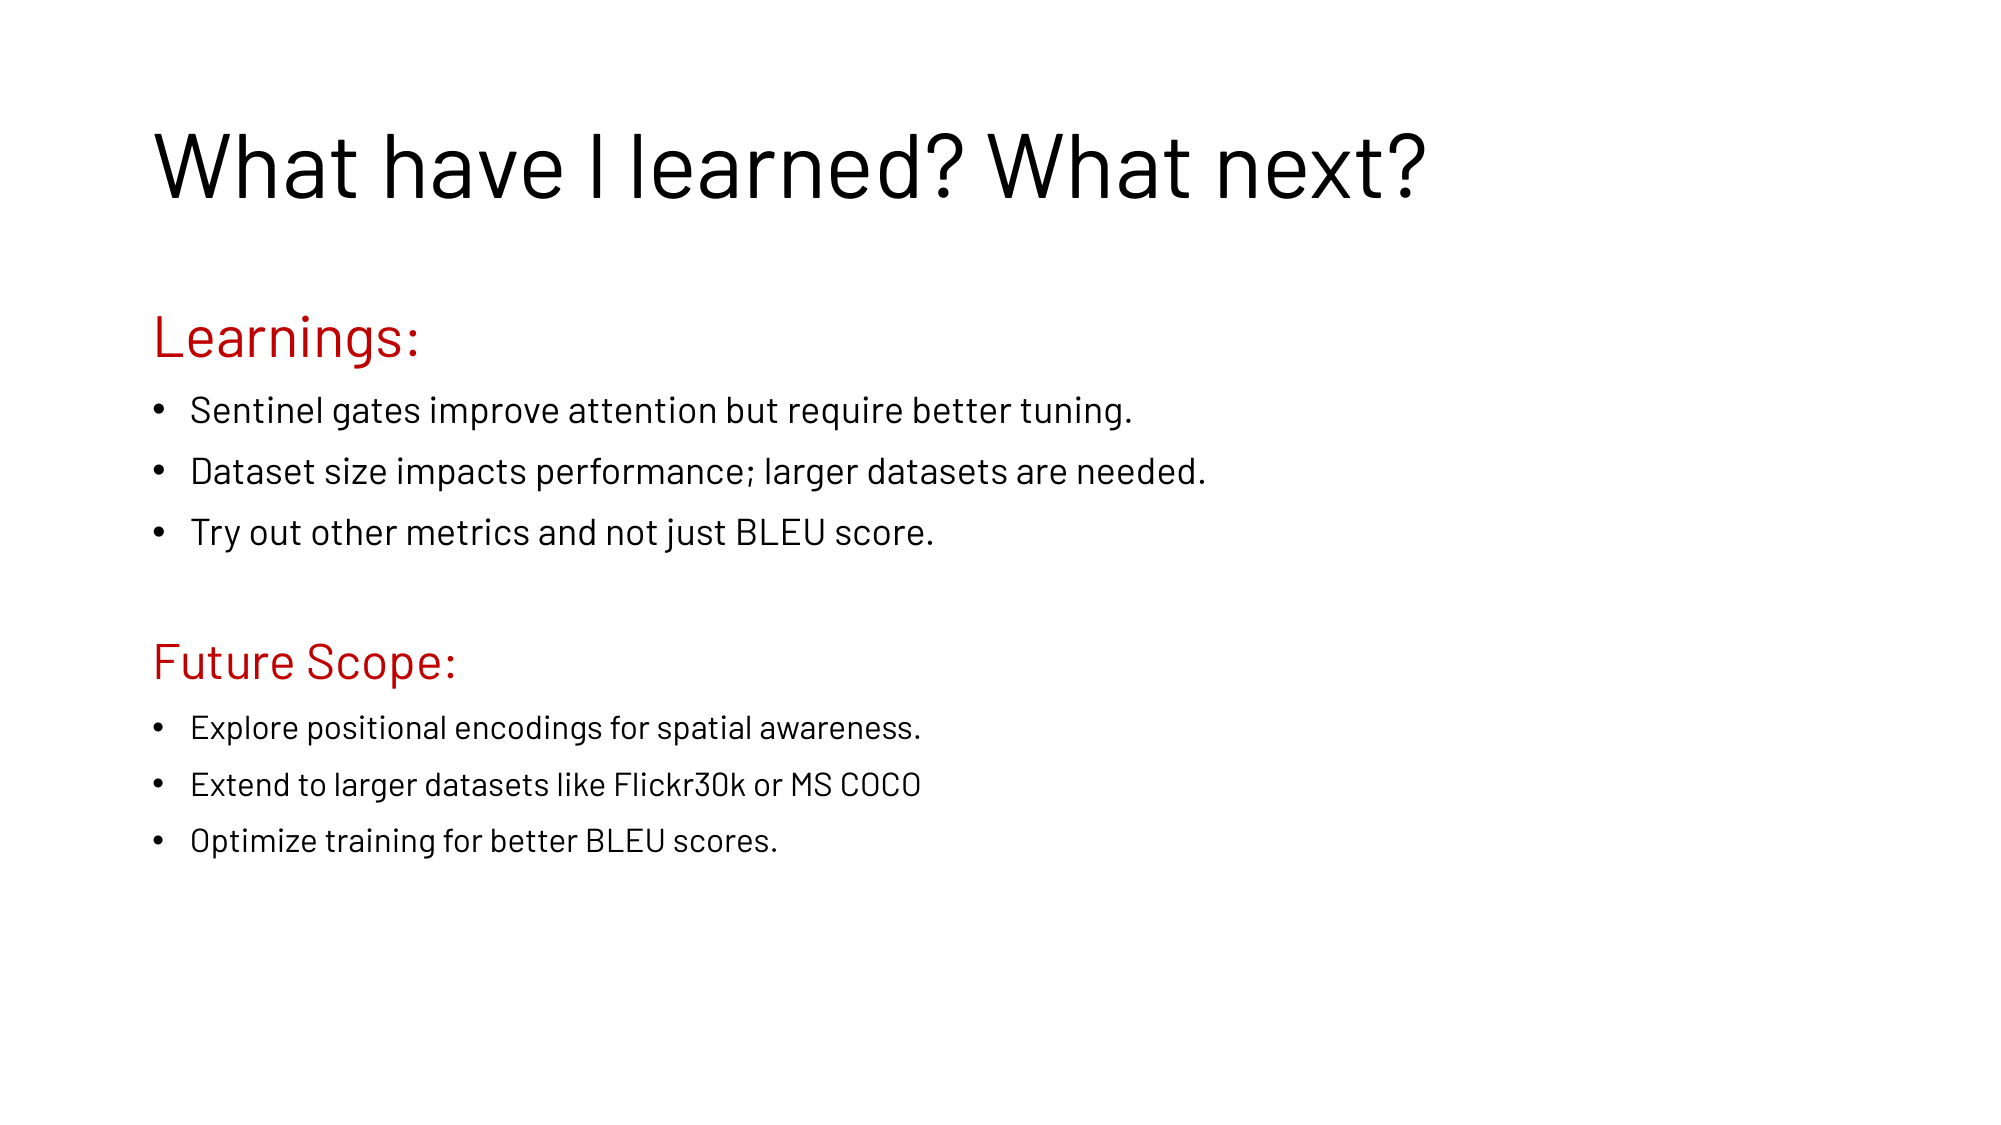

# What have I learned? What next?
Learnings:
Sentinel gates improve attention but require better tuning.
Dataset size impacts performance; larger datasets are needed.
Try out other metrics and not just BLEU score.

Future Scope:
Explore positional encodings for spatial awareness.
Extend to larger datasets like Flickr30k or MS COCO
Optimize training for better BLEU scores.